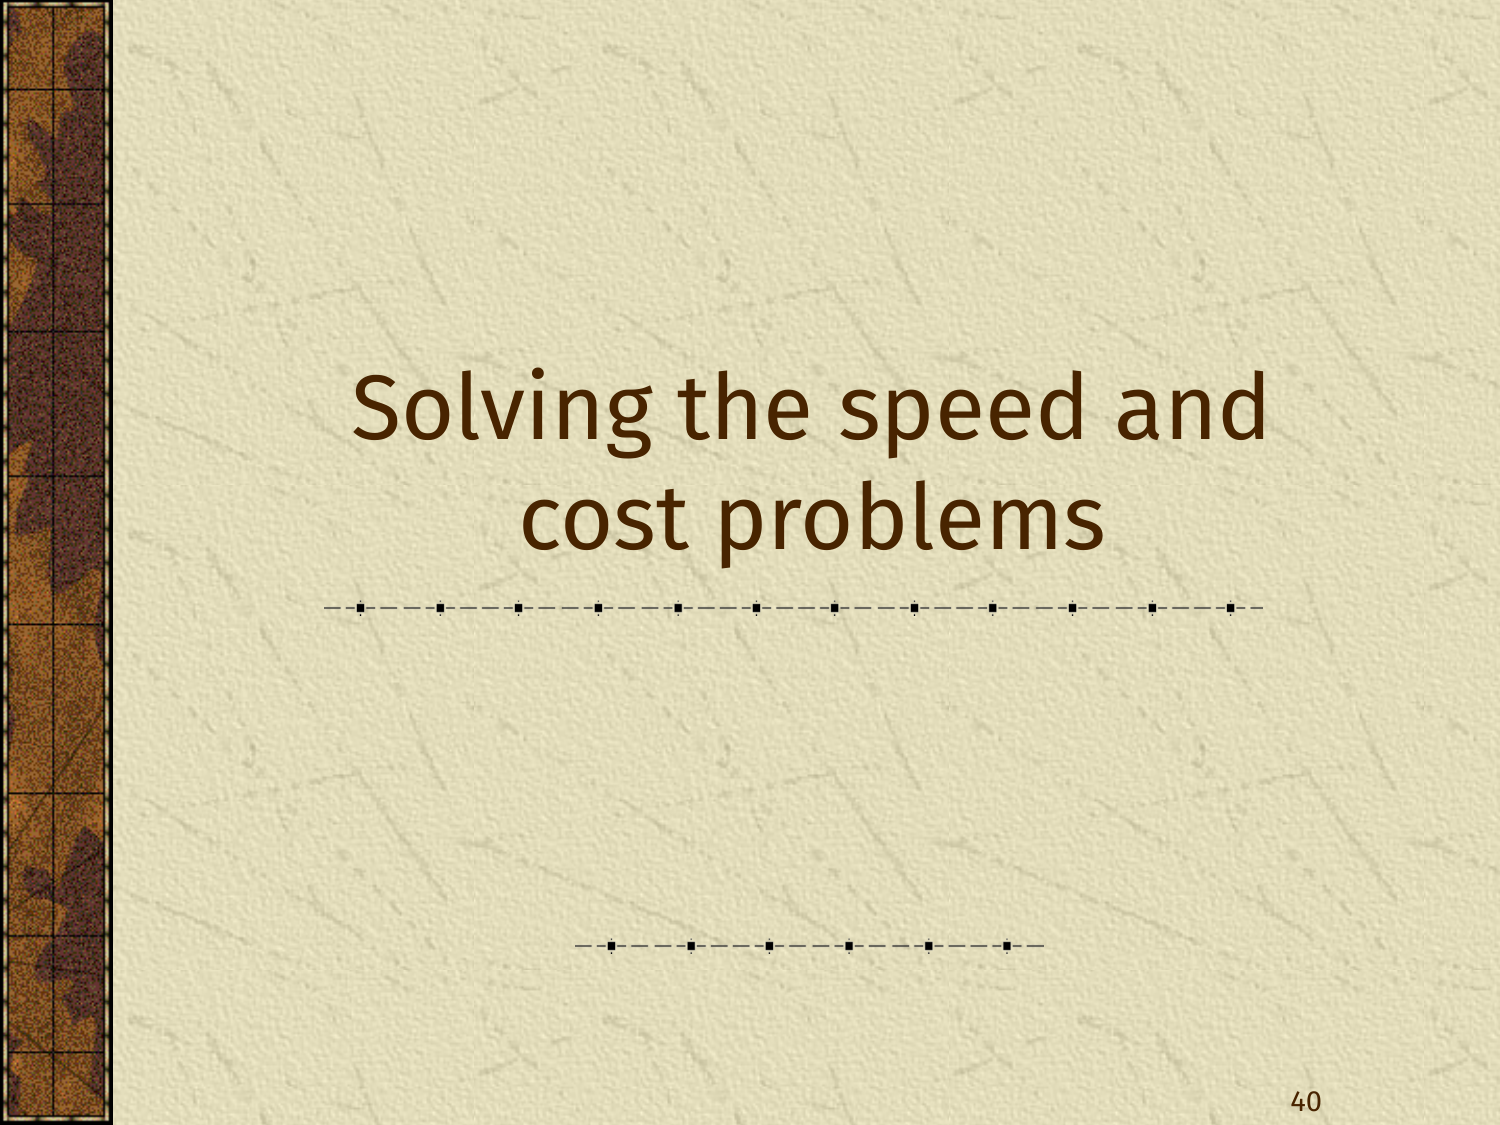

# Solving the speed and cost problems

40